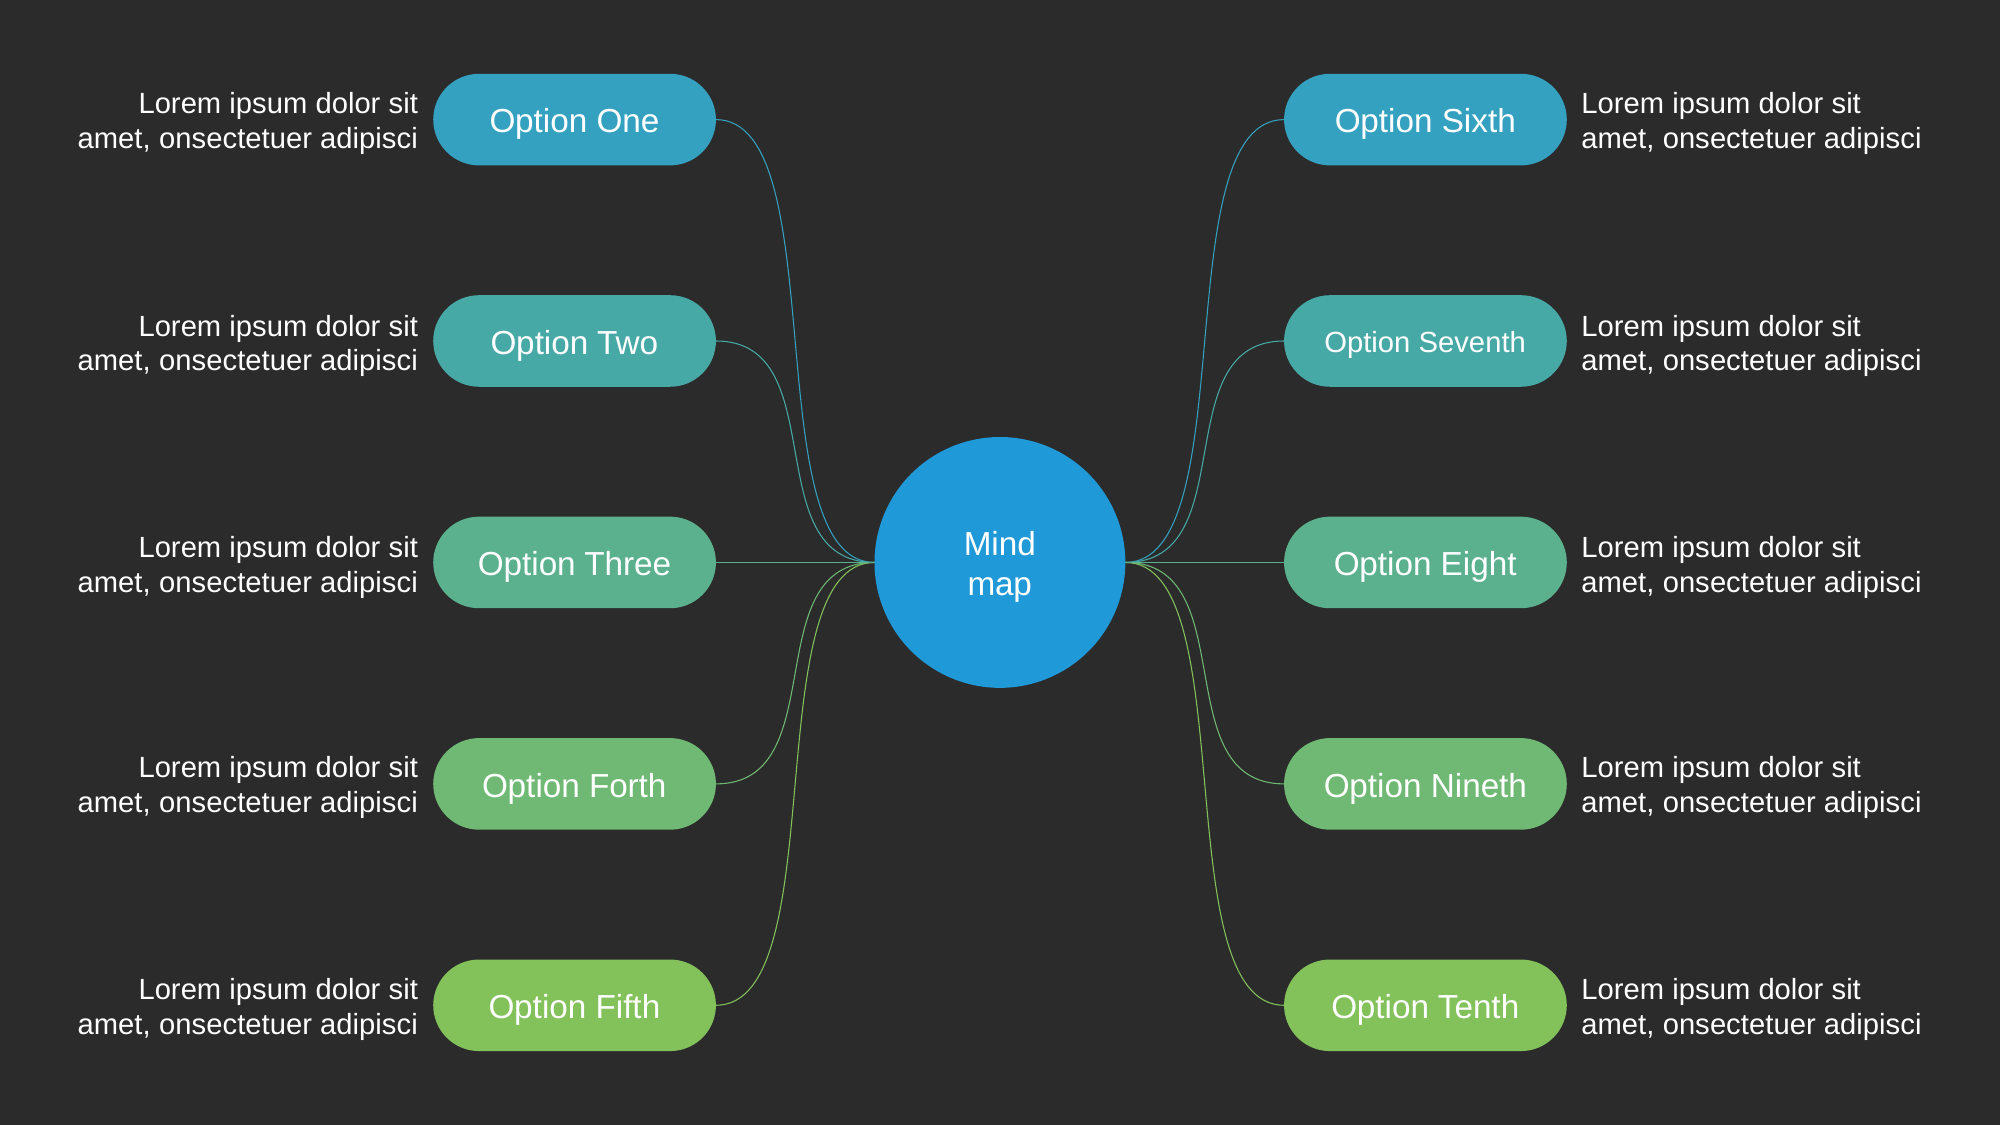

Option One
Option Sixth
Lorem ipsum dolor sit amet, onsectetuer adipisci
Lorem ipsum dolor sit amet, onsectetuer adipisci
Option Two
Option Seventh
Lorem ipsum dolor sit amet, onsectetuer adipisci
Lorem ipsum dolor sit amet, onsectetuer adipisci
Mind
map
Option Three
Option Eight
Lorem ipsum dolor sit amet, onsectetuer adipisci
Lorem ipsum dolor sit amet, onsectetuer adipisci
Option Forth
Option Nineth
Lorem ipsum dolor sit amet, onsectetuer adipisci
Lorem ipsum dolor sit amet, onsectetuer adipisci
Option Fifth
Option Tenth
Lorem ipsum dolor sit amet, onsectetuer adipisci
Lorem ipsum dolor sit amet, onsectetuer adipisci